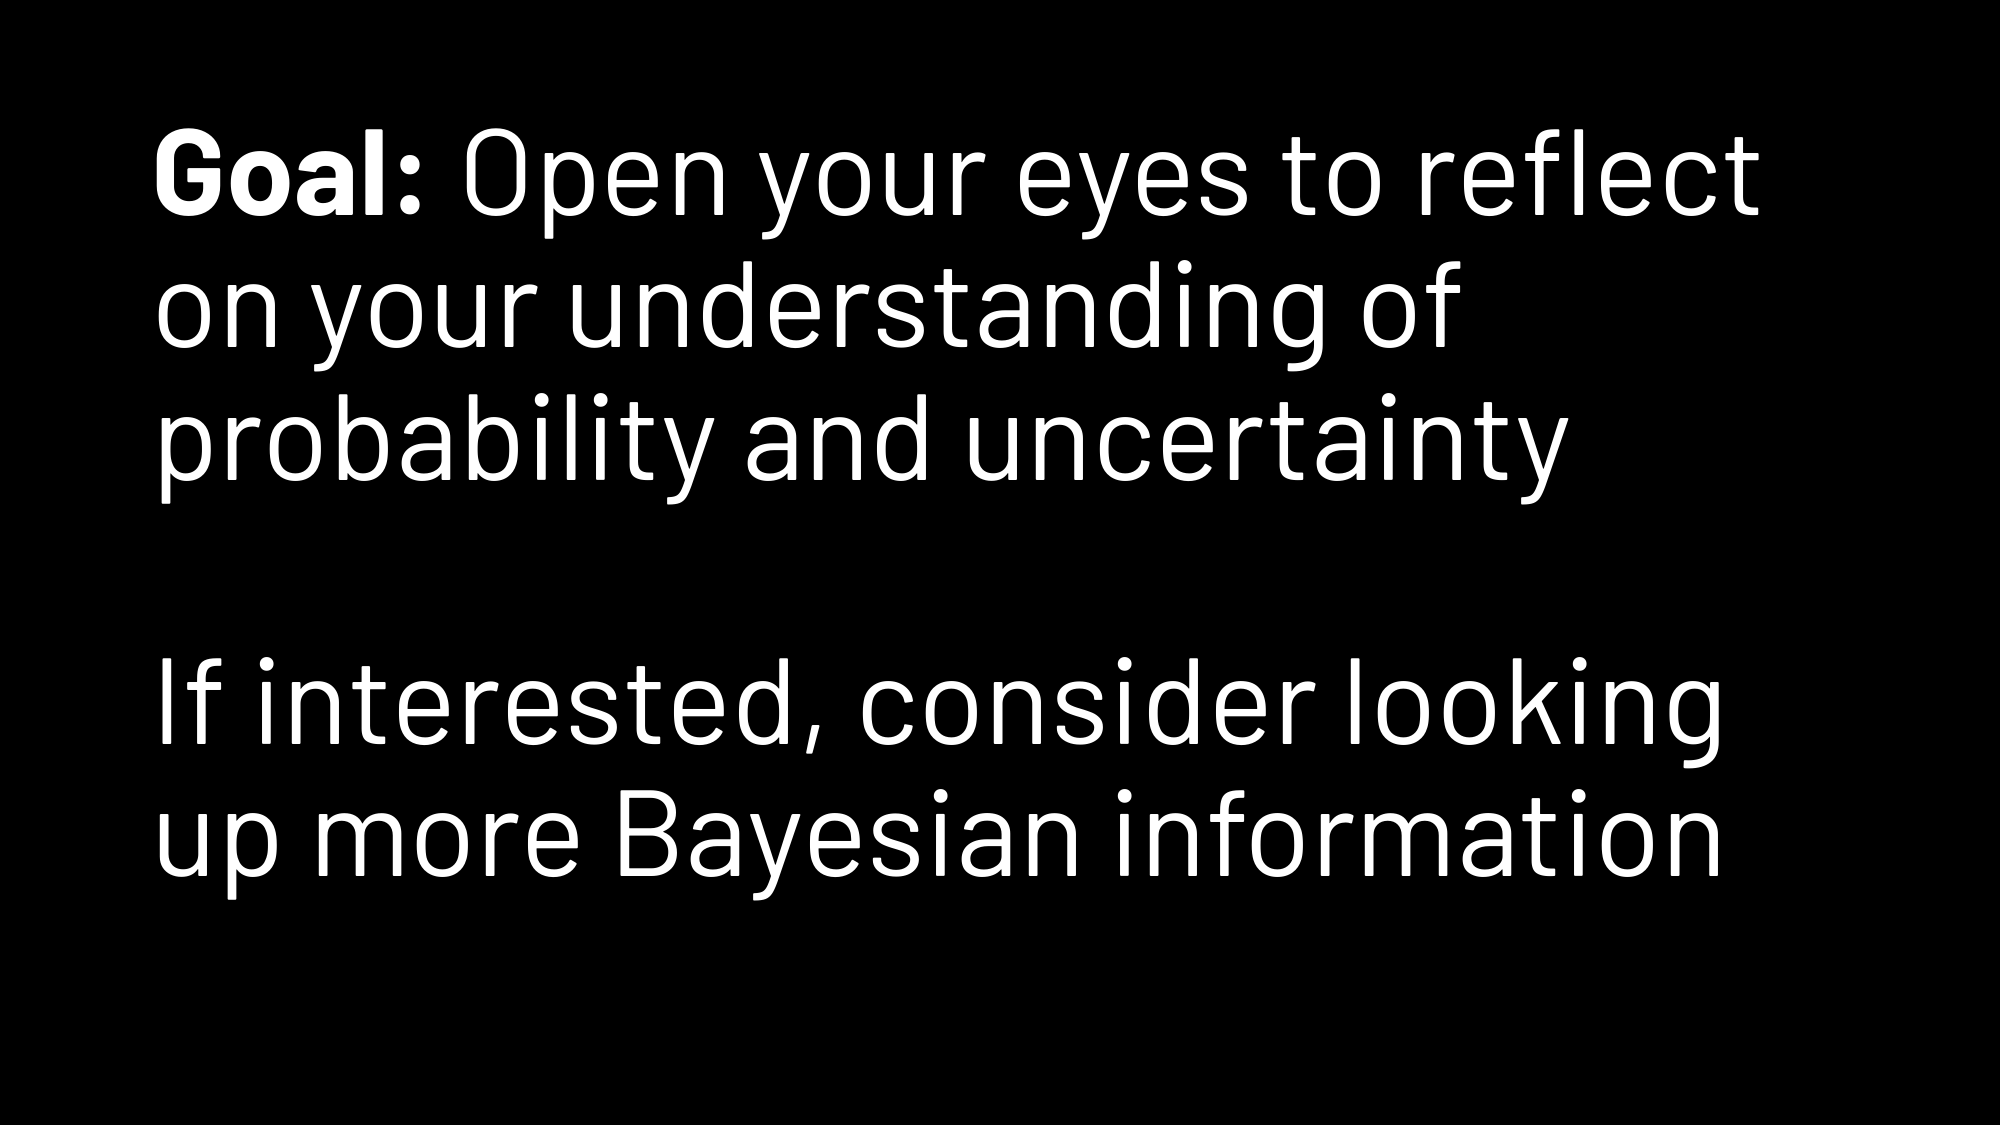

# Goal: Open your eyes to reflect on your understanding of probability and uncertainty If interested, consider looking up more Bayesian information